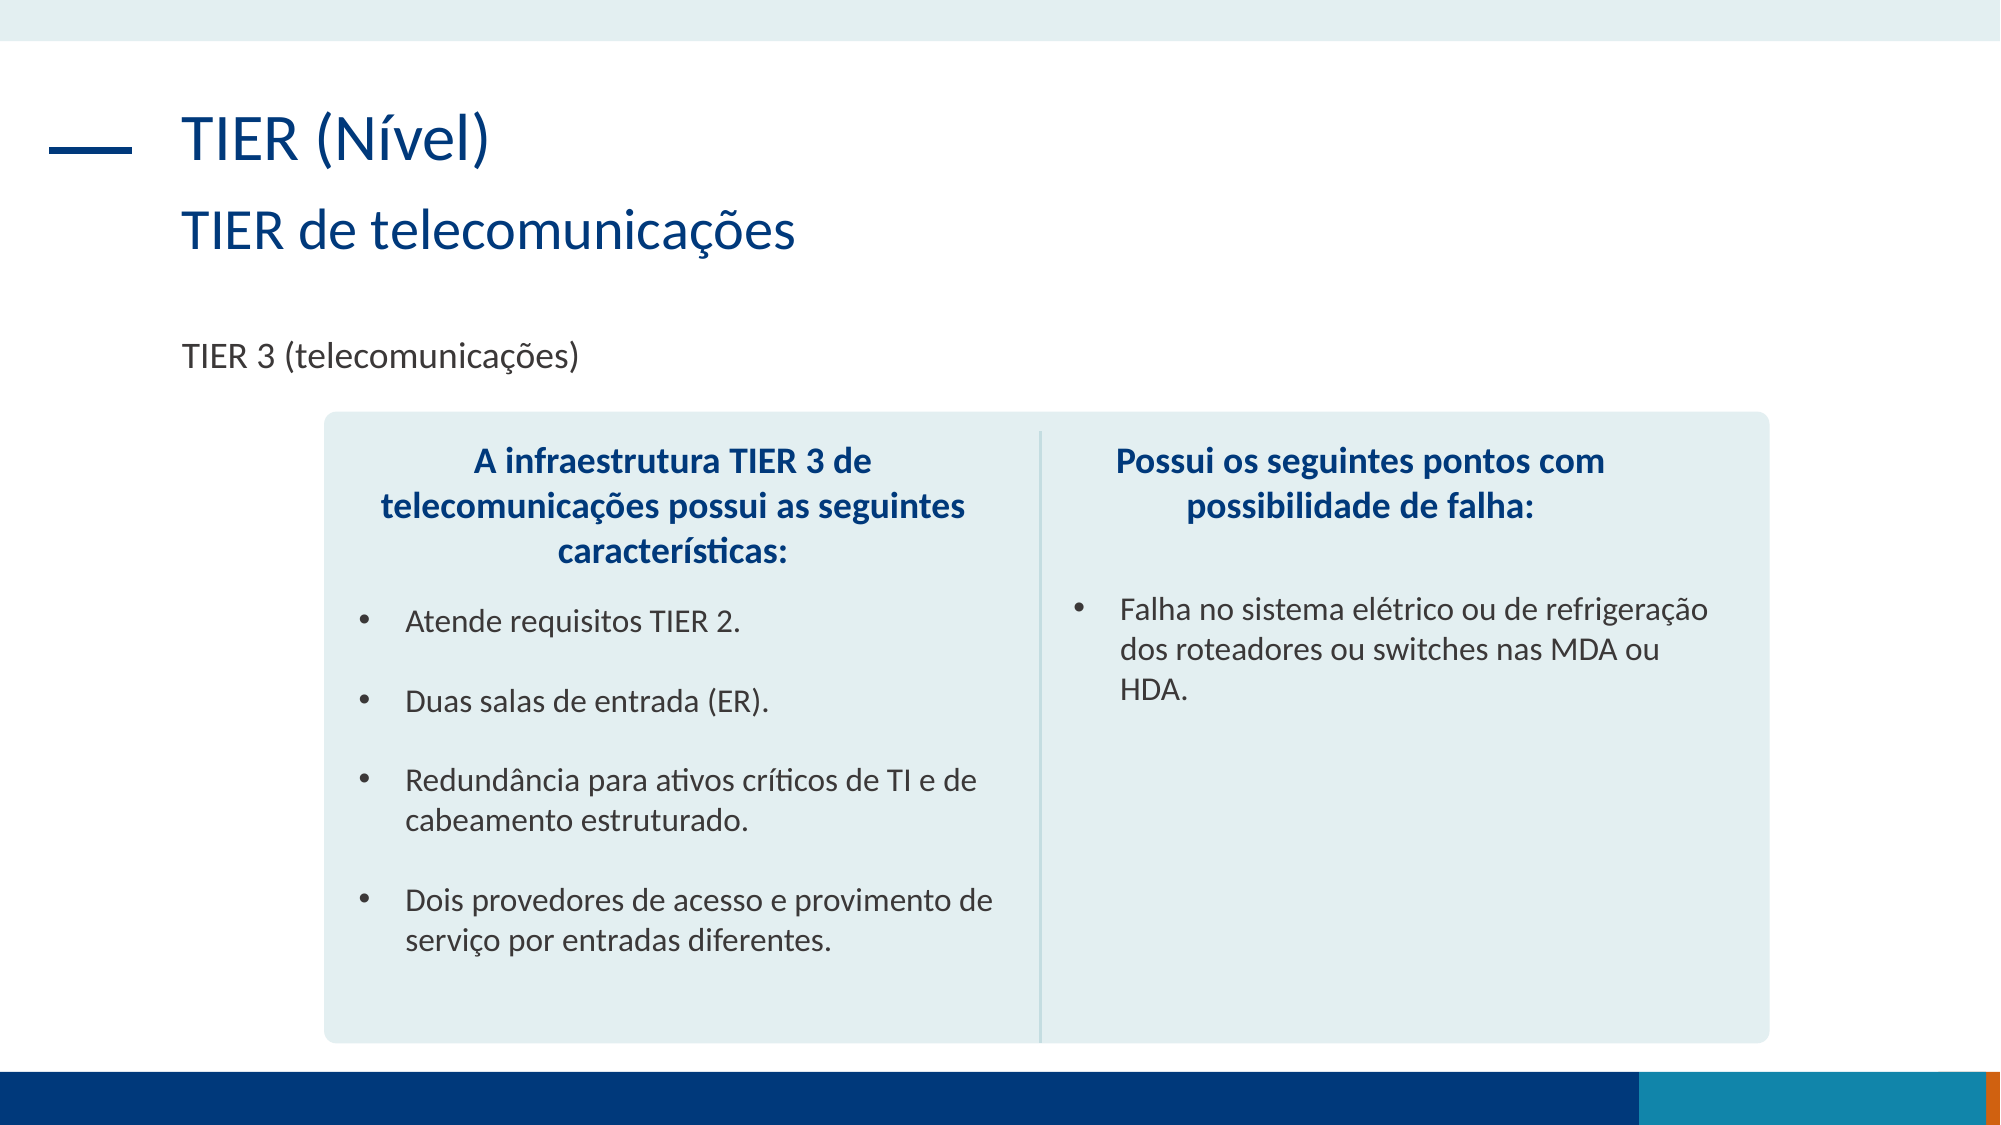

TIER (Nível)
TIER de telecomunicações

TIER 3 (telecomunicações)

A infraestrutura TIER 3 de telecomunicações possui as seguintes características:
Possui os seguintes pontos com possibilidade de falha:
Falha no sistema elétrico ou de refrigeração dos roteadores ou switches nas MDA ou HDA.
Atende requisitos TIER 2.

Duas salas de entrada (ER).

Redundância para ativos críticos de TI e de cabeamento estruturado.

Dois provedores de acesso e provimento de serviço por entradas diferentes.